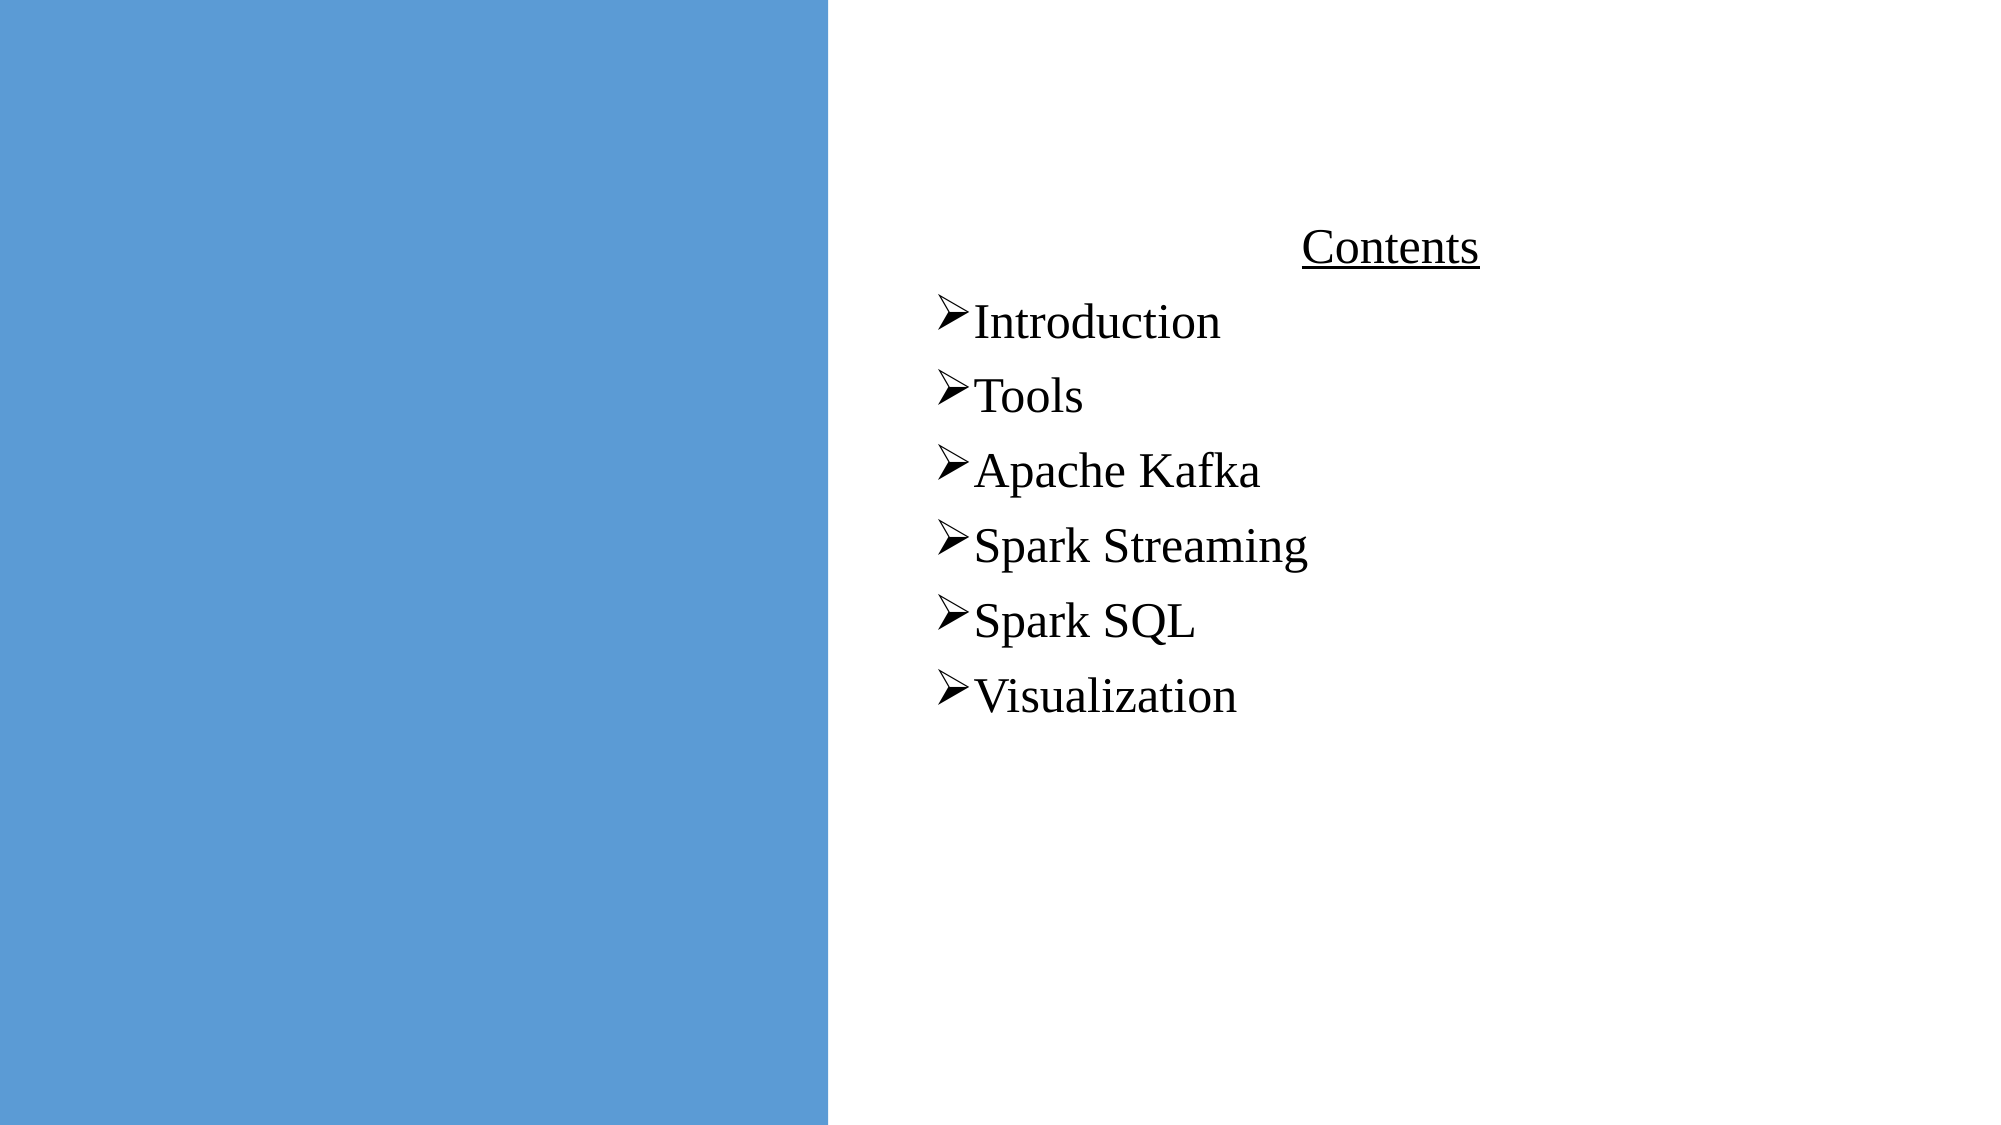

Contents
Introduction
Tools
Apache Kafka
Spark Streaming
Spark SQL
Visualization